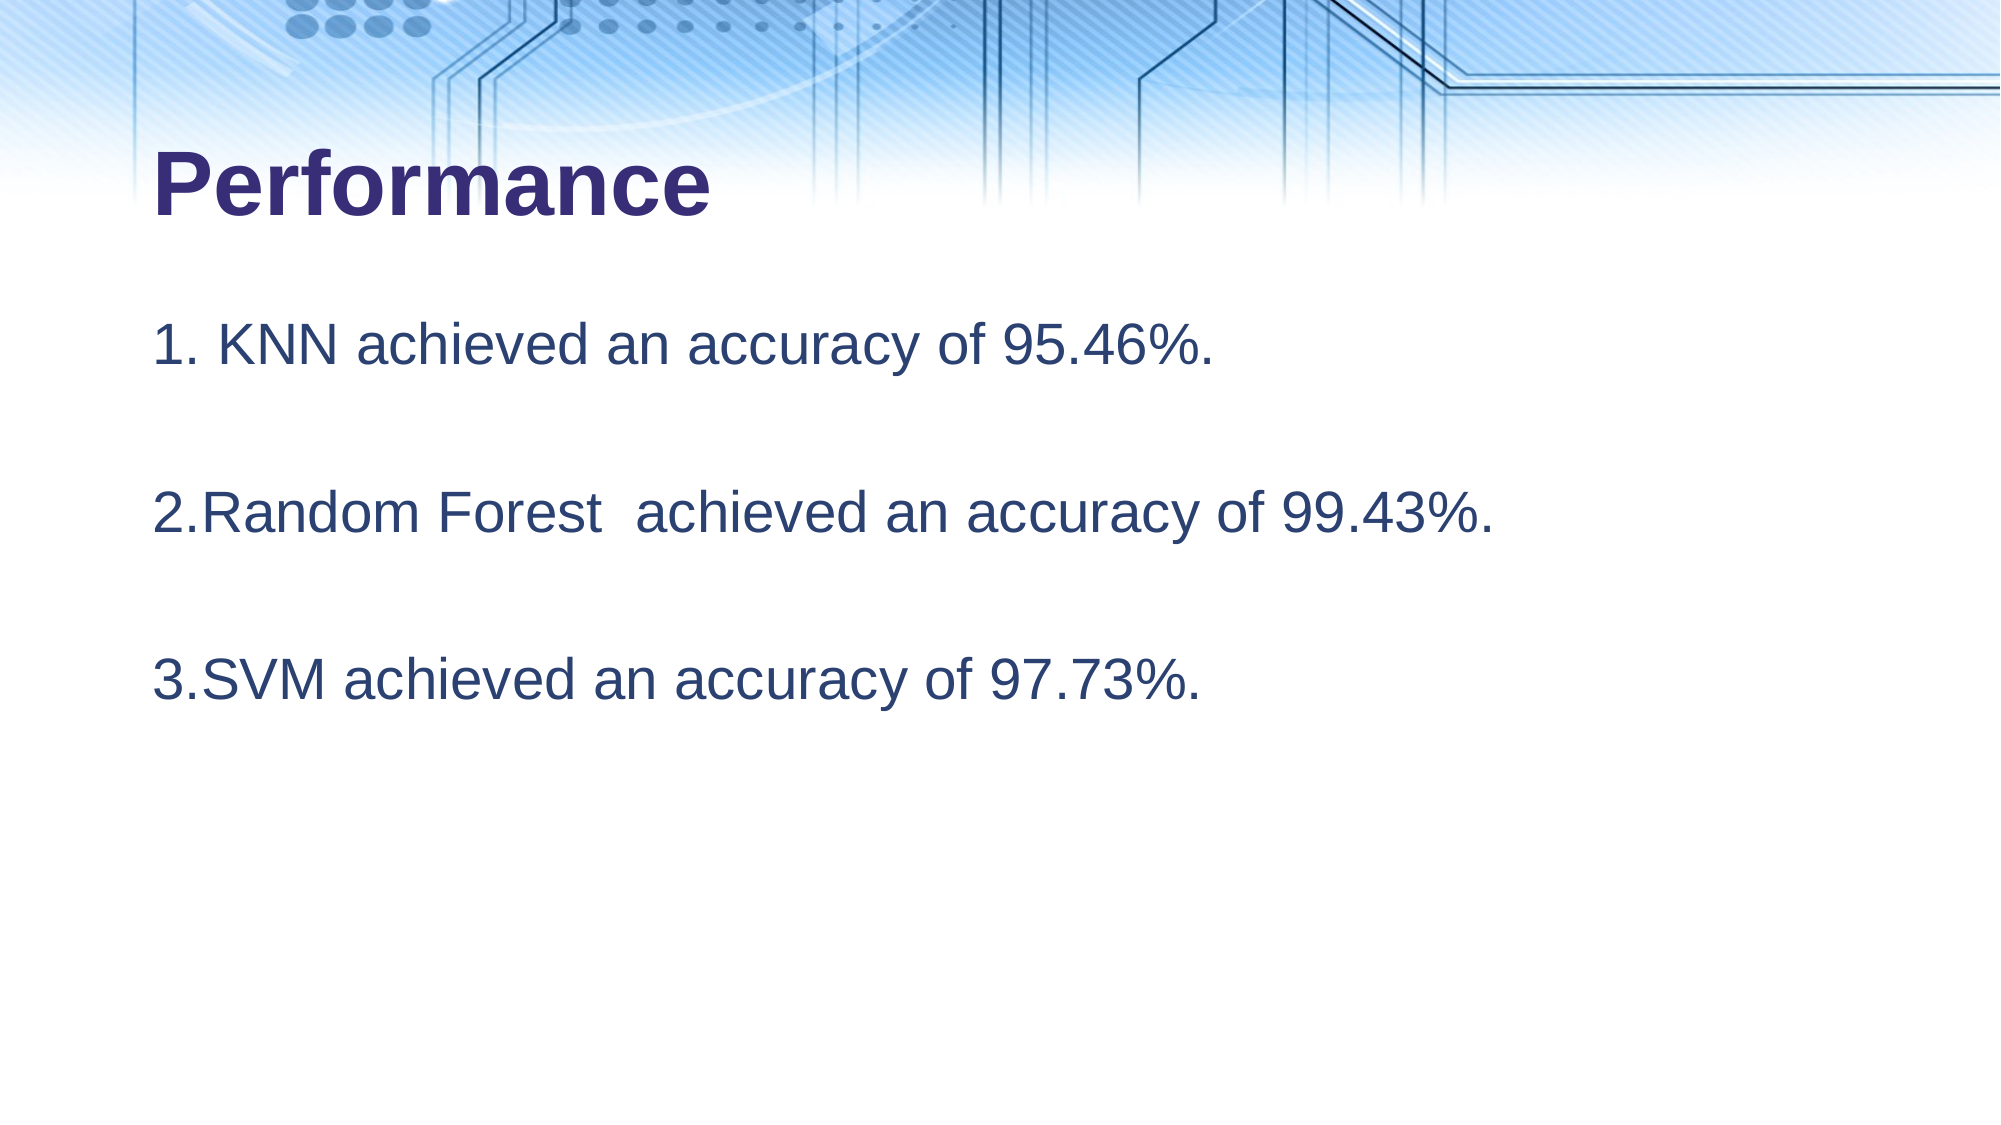

# Performance
1. KNN achieved an accuracy of 95.46%.

2.Random Forest  achieved an accuracy of 99.43%.

3.SVM achieved an accuracy of 97.73%.